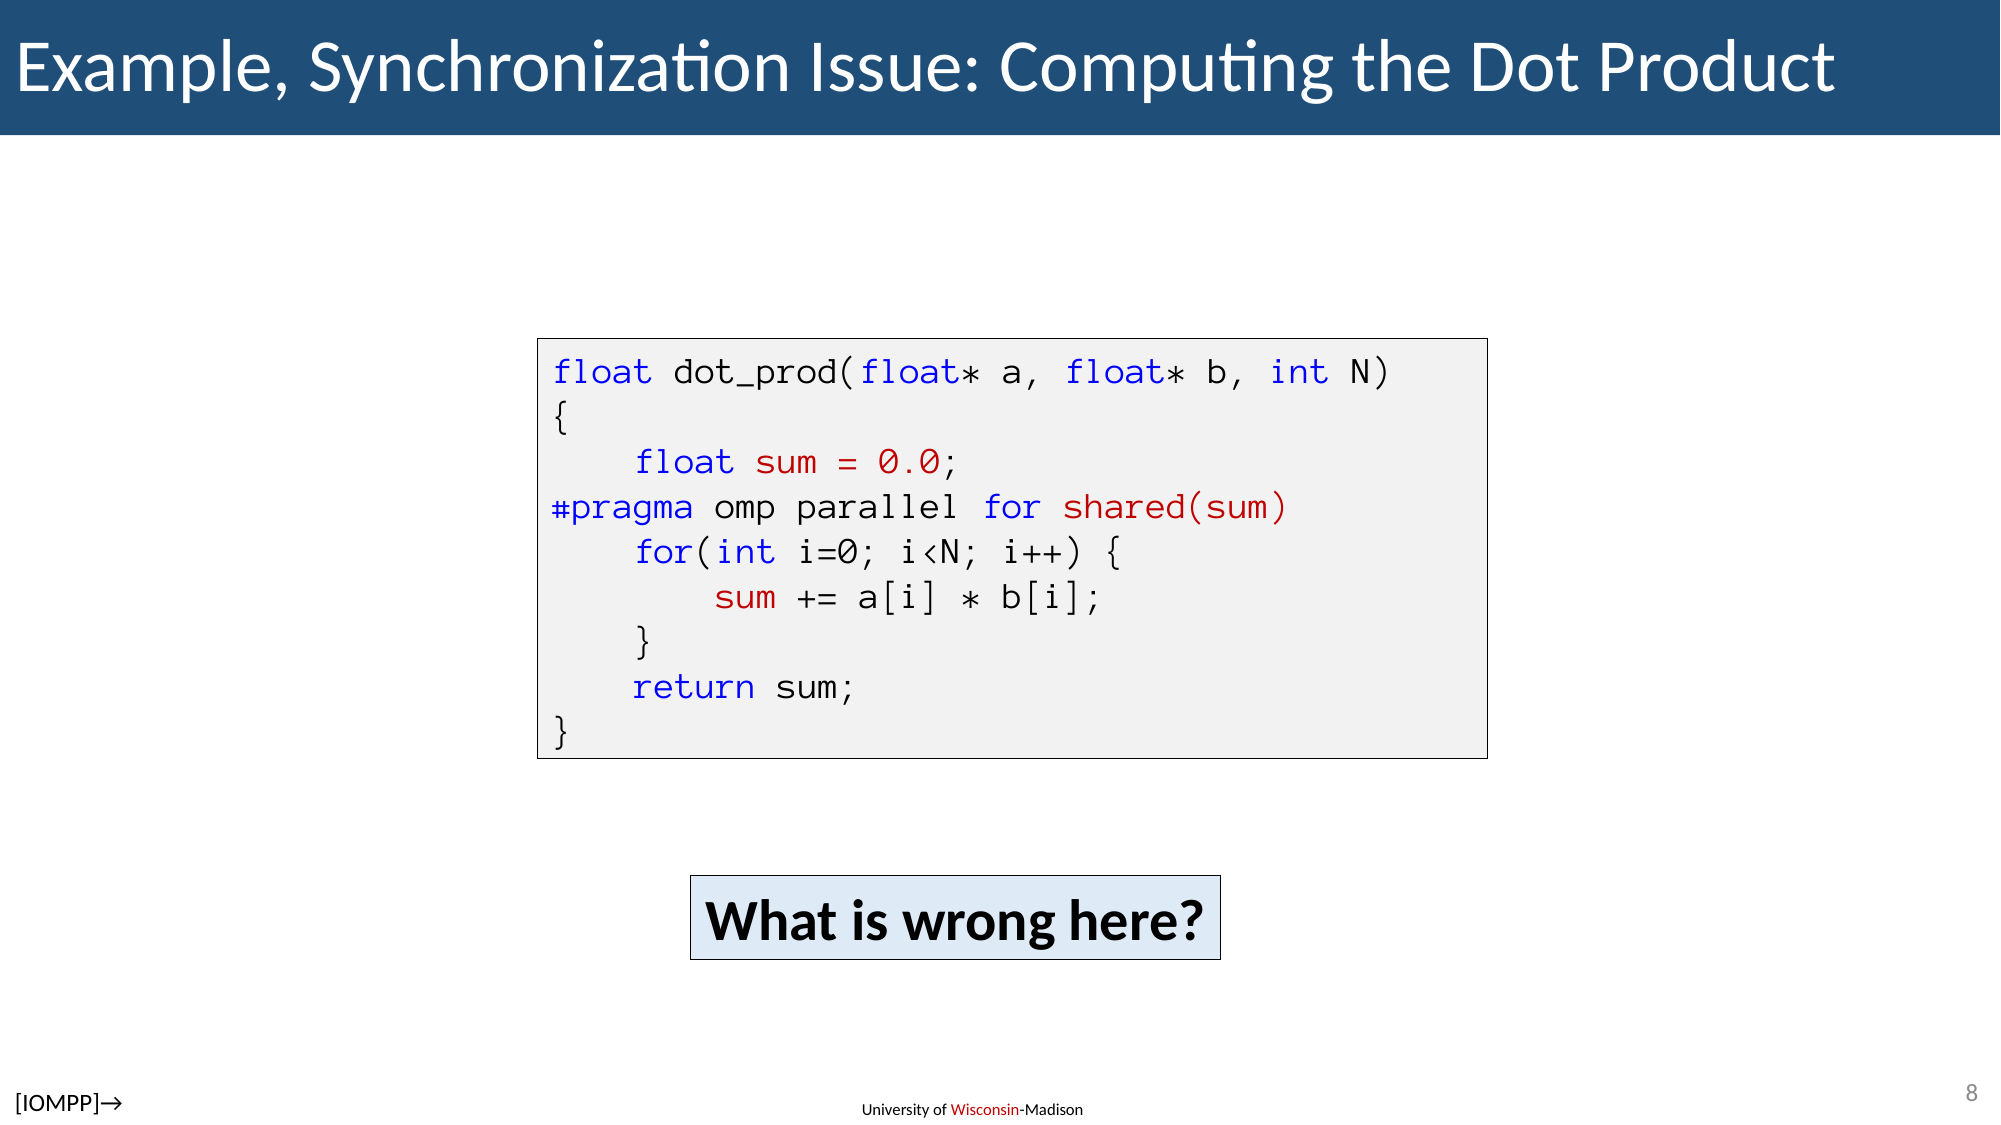

# Example, Synchronization Issue: Computing the Dot Product
float dot_prod(float* a, float* b, int N)
{
    float sum = 0.0;
#pragma omp parallel for shared(sum)
    for(int i=0; i<N; i++) {
        sum += a[i] * b[i];
    }
    return sum;
}
What is wrong here?
8
[IOMPP]→